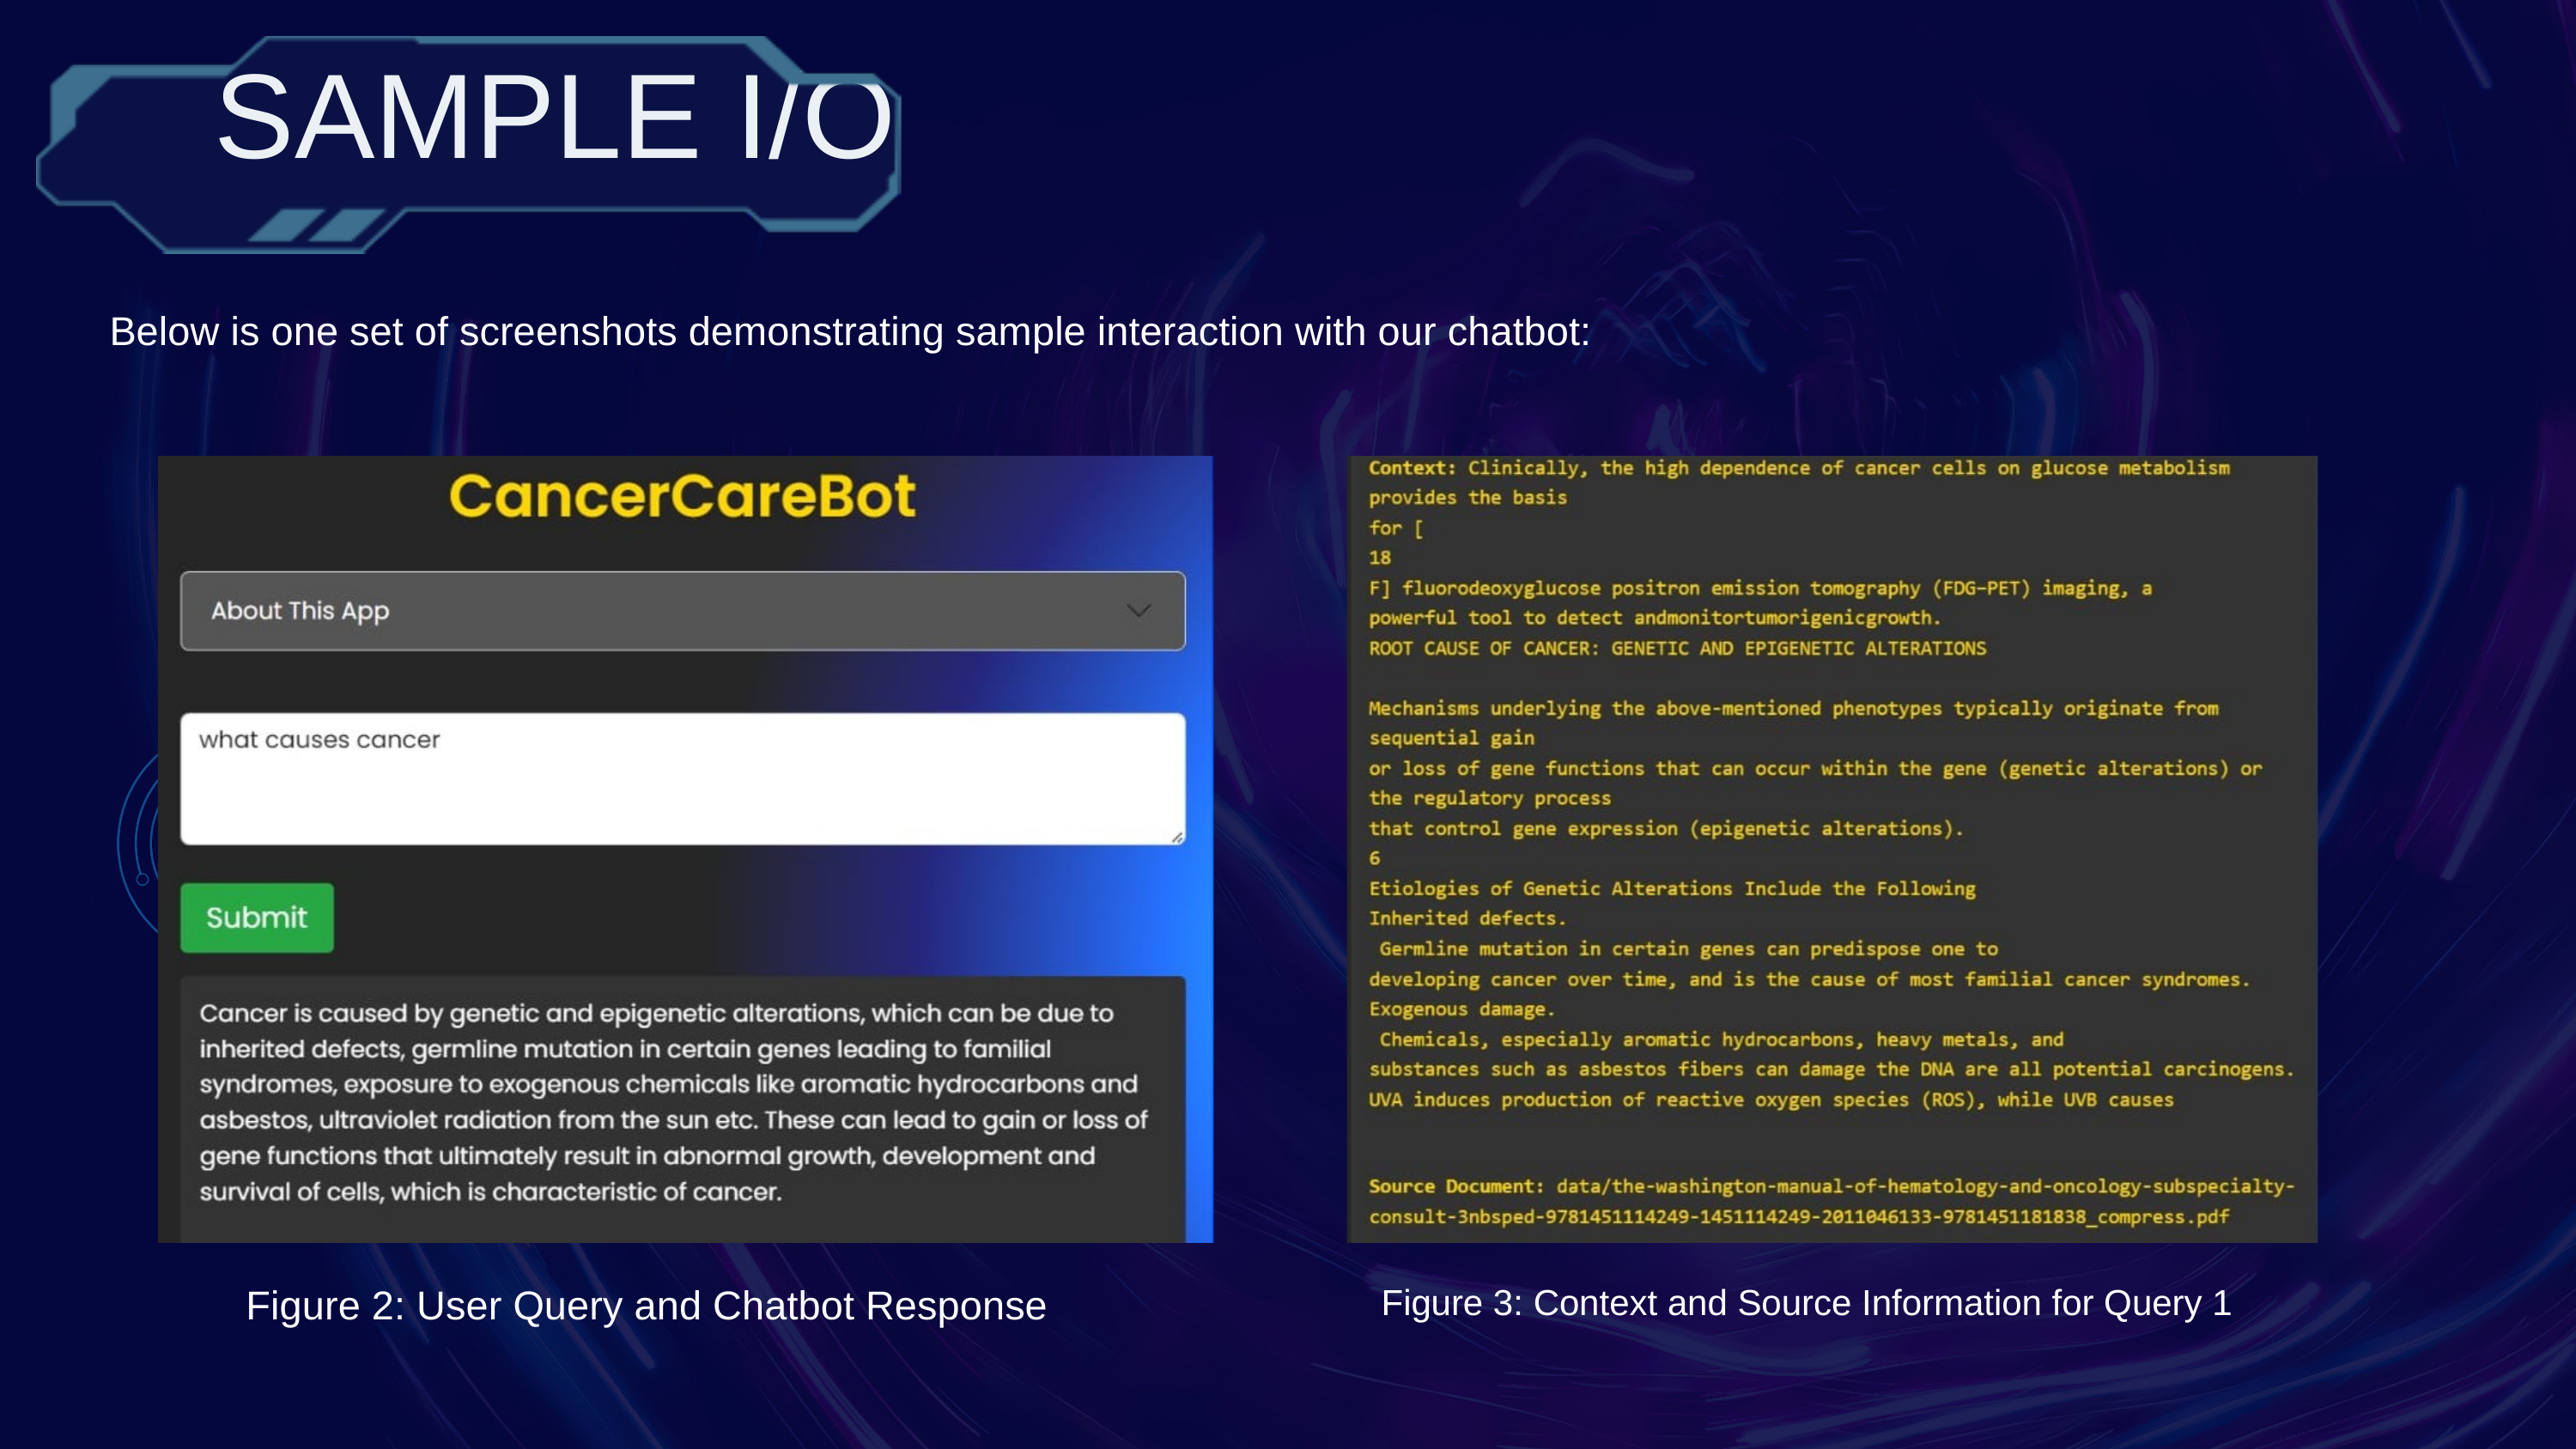

SAMPLE I/O
Below is one set of screenshots demonstrating sample interaction with our chatbot:

Figure 2: User Query and Chatbot Response
Figure 3: Context and Source Information for Query 1